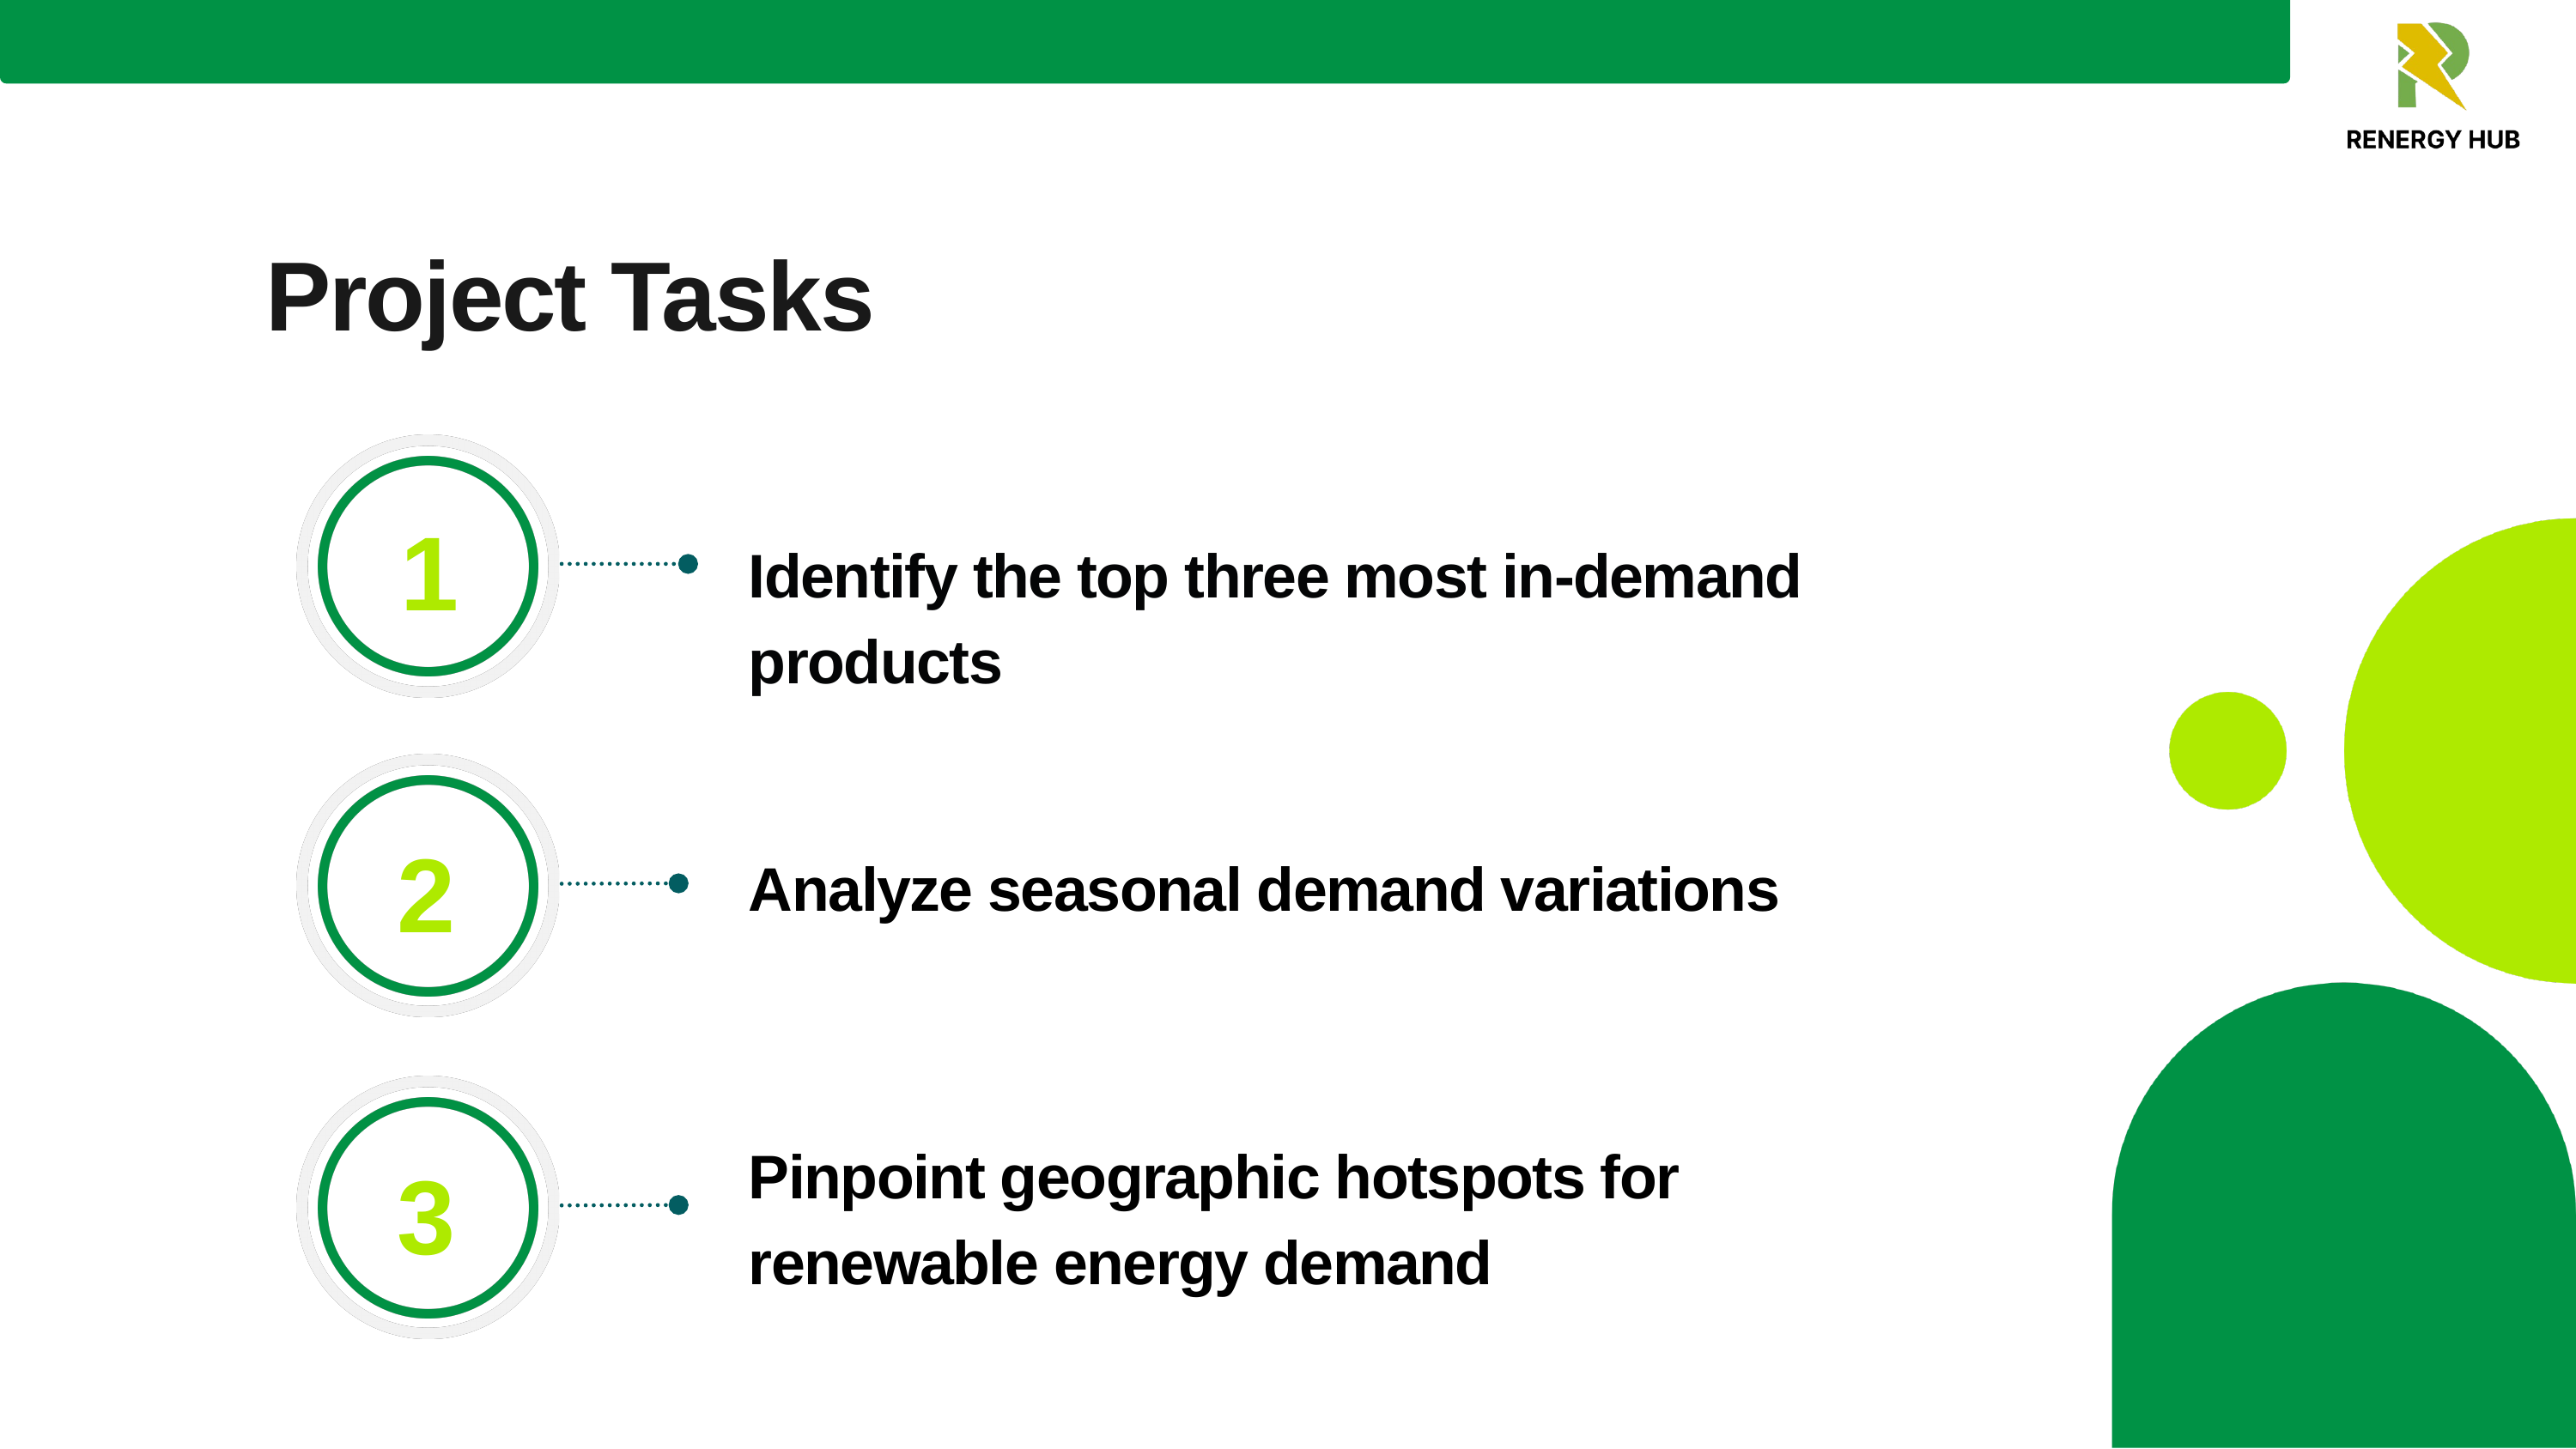

Project Tasks

1

Identify the top three most in-demand products

2
Analyze seasonal demand variations

Pinpoint geographic hotspots for renewable energy demand
3